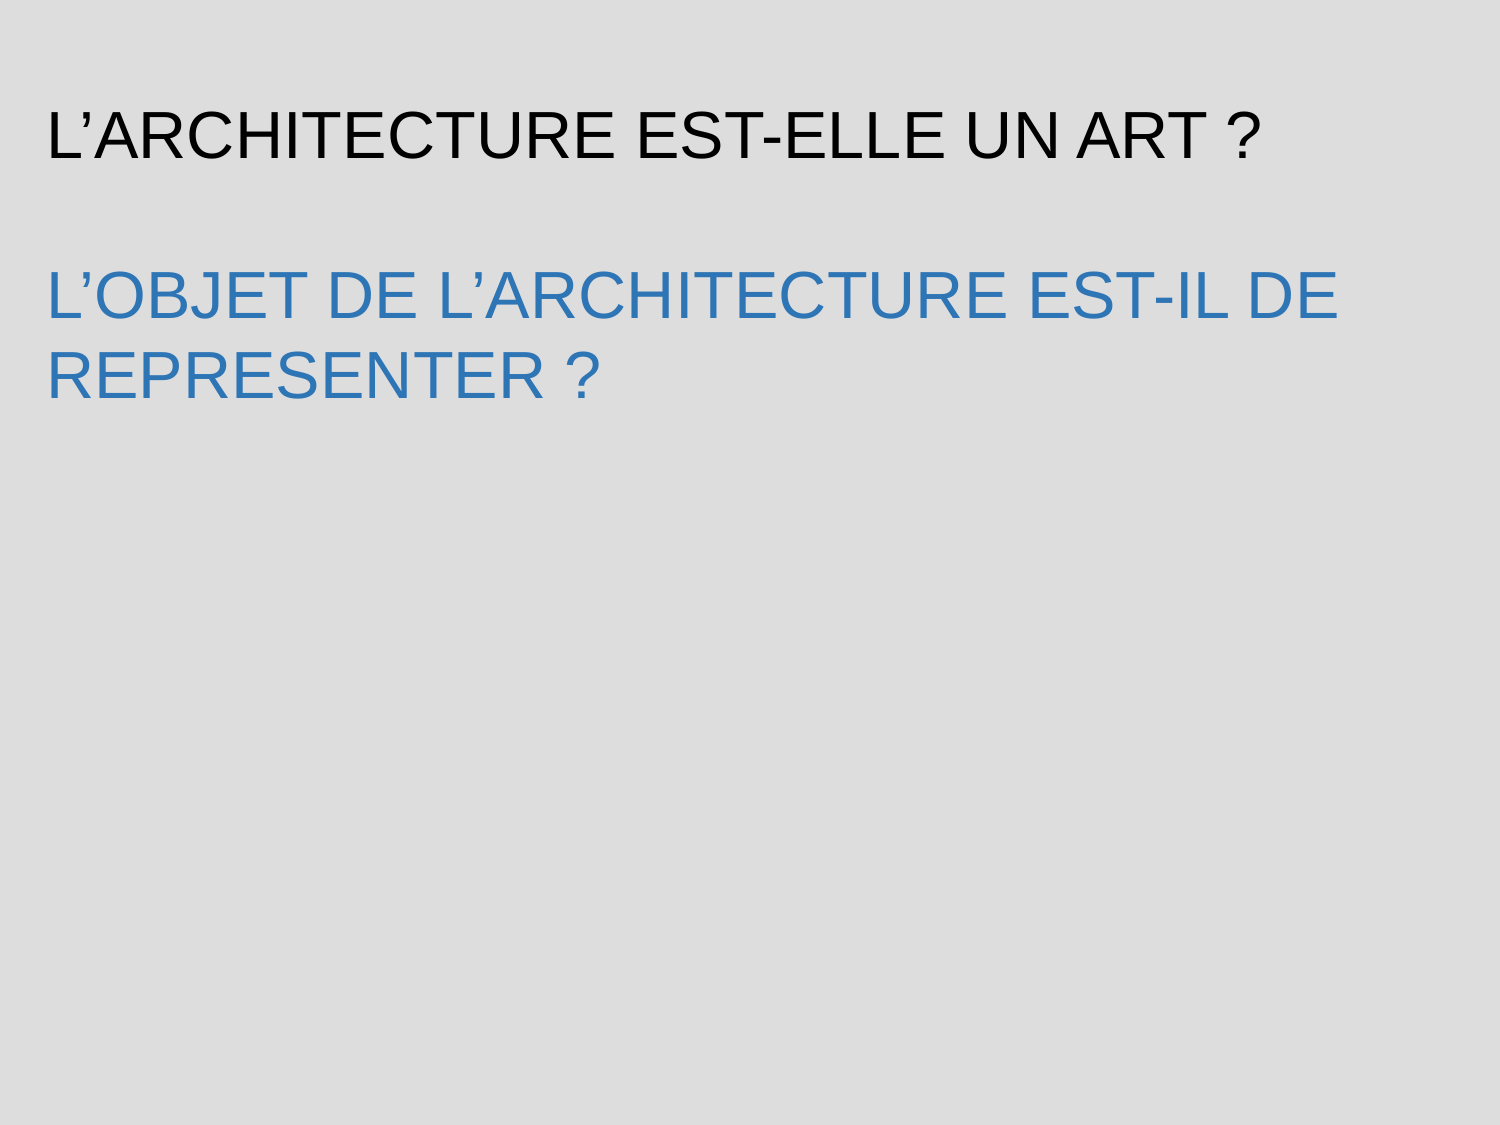

L’ARCHITECTURE EST-ELLE UN ART ?

L’OBJET DE L’ARCHITECTURE EST-IL DE REPRESENTER ?